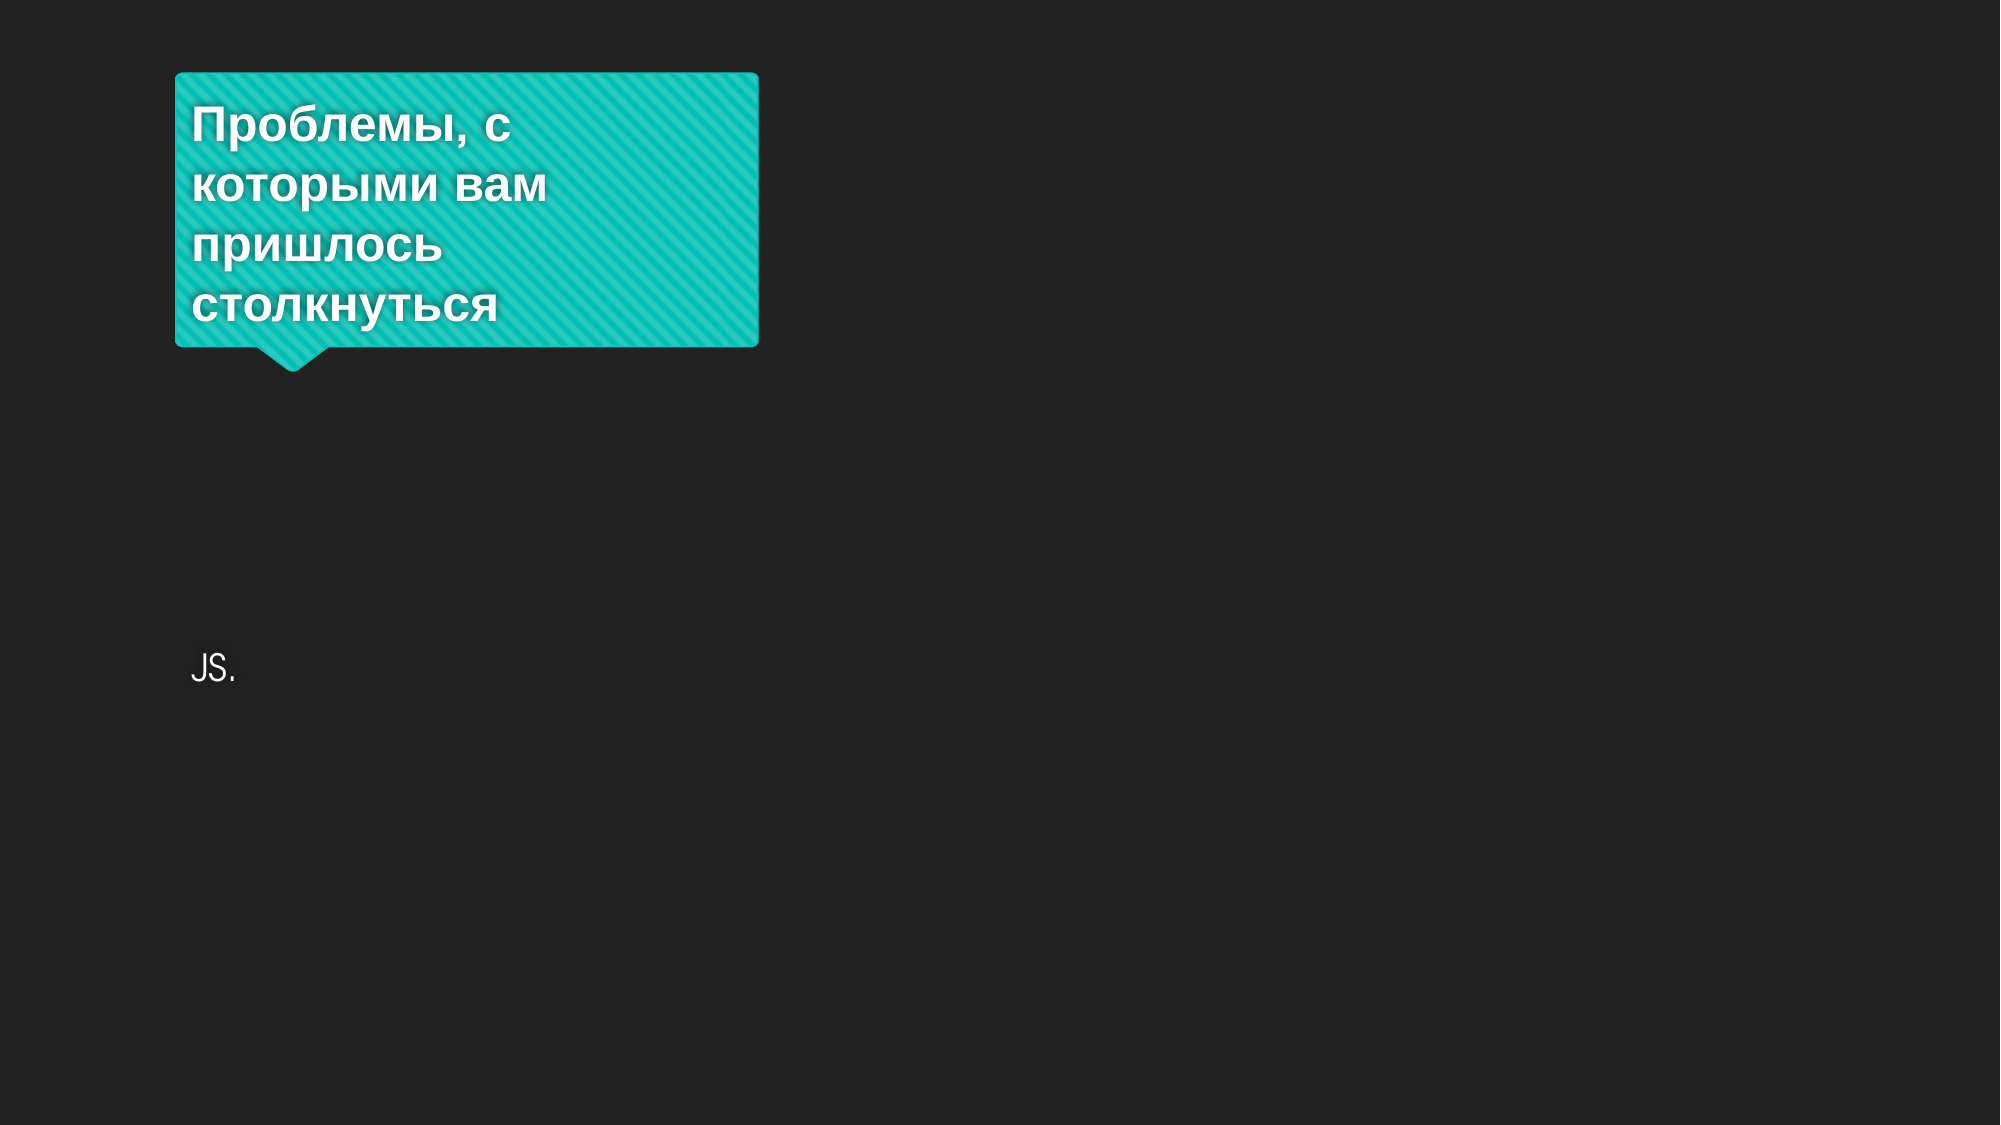

# Проблемы, с которыми вам пришлось столкнуться
JS.